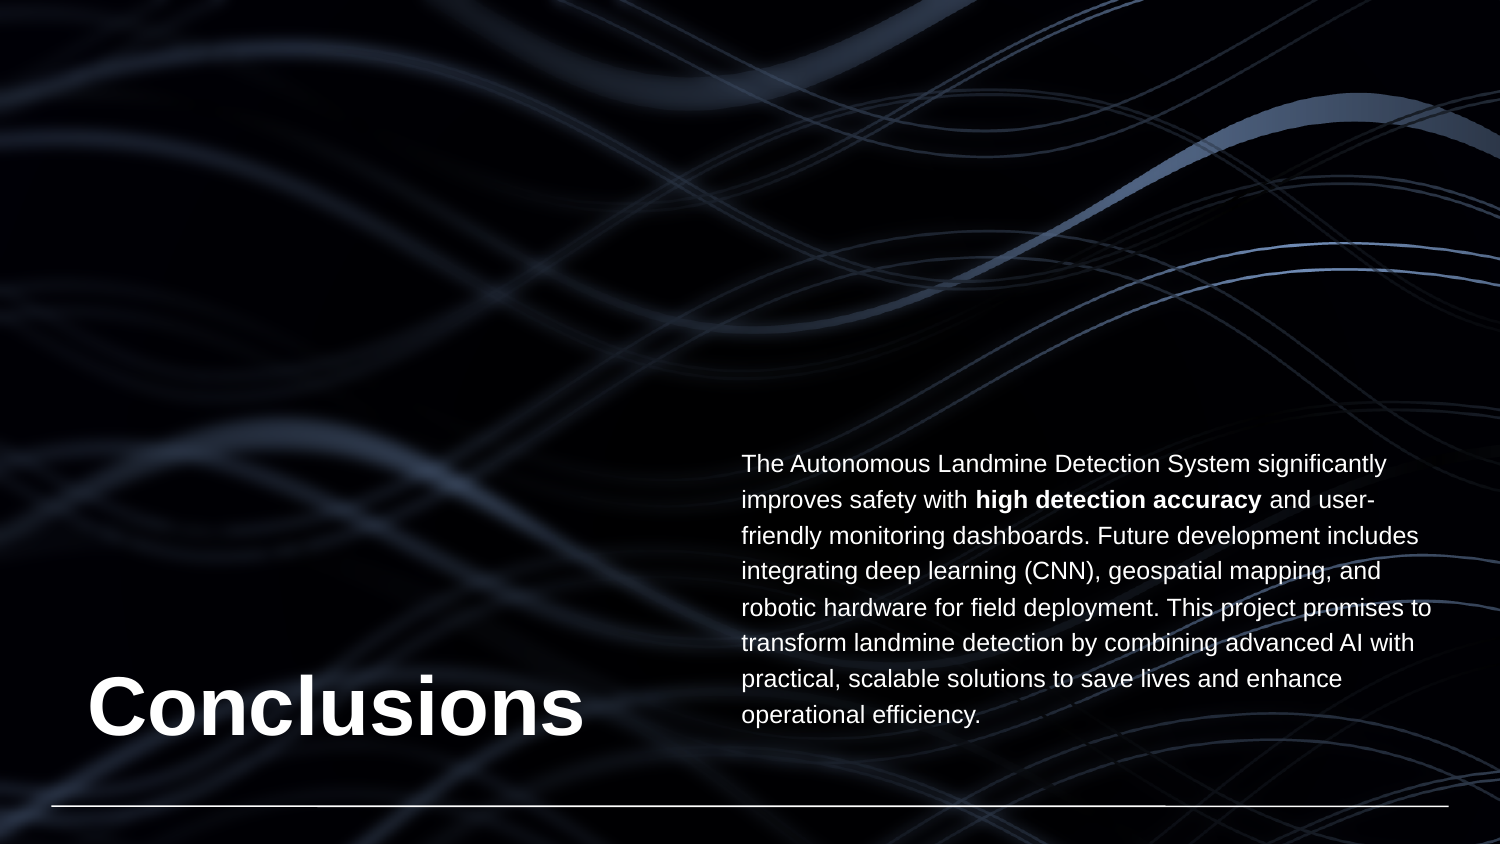

# Conclusions
The Autonomous Landmine Detection System significantly improves safety with high detection accuracy and user-friendly monitoring dashboards. Future development includes integrating deep learning (CNN), geospatial mapping, and robotic hardware for field deployment. This project promises to transform landmine detection by combining advanced AI with practical, scalable solutions to save lives and enhance operational efficiency.